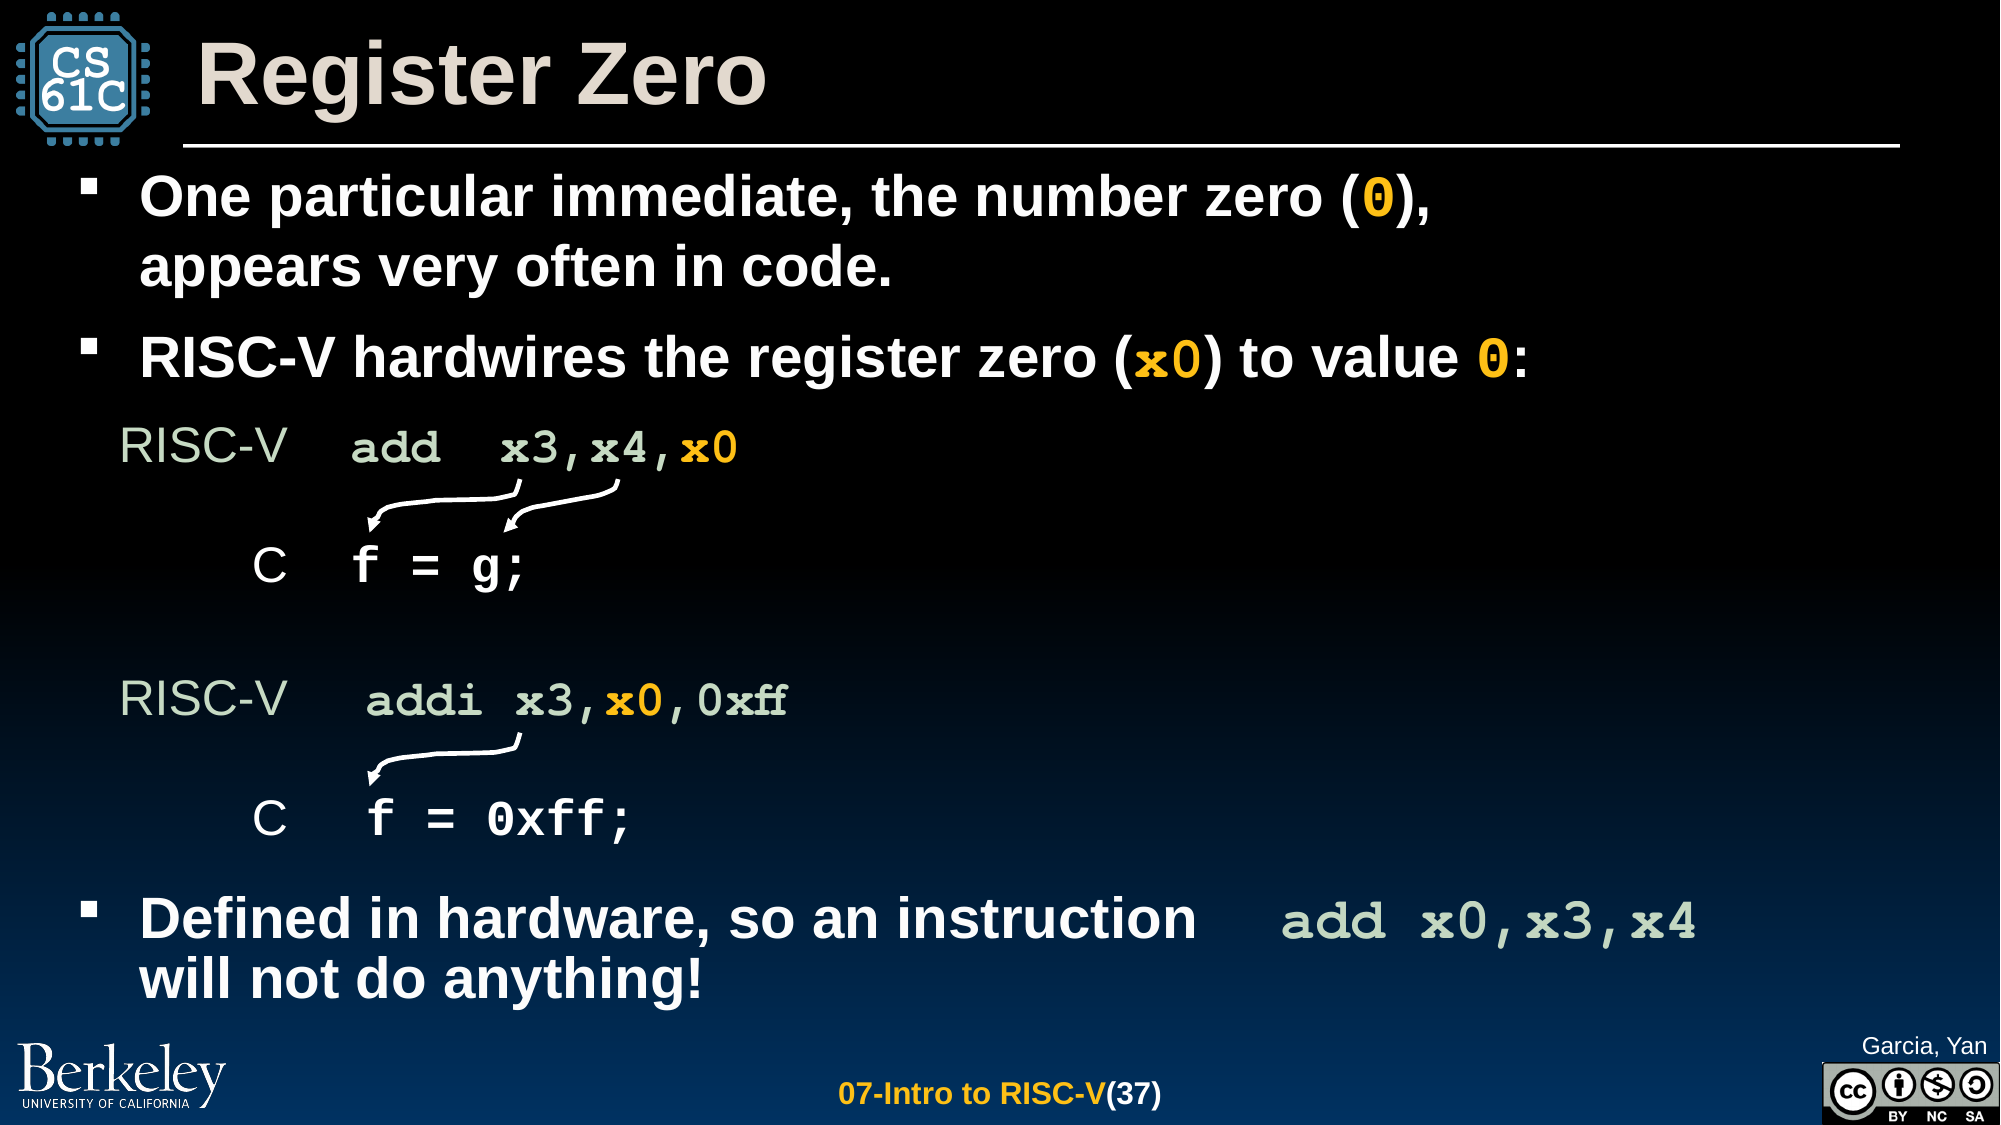

# Register Zero
One particular immediate, the number zero (0),
appears very often in code.
RISC-V hardwires the register zero (x0) to value 0:

Defined in hardware, so an instruction     add x0,x3,x4
will not do anything!
RISC-V
C
add  x3,x4,x0
f = g;

RISC-V
C
addi x3,x0,0xff
f = 0xff;